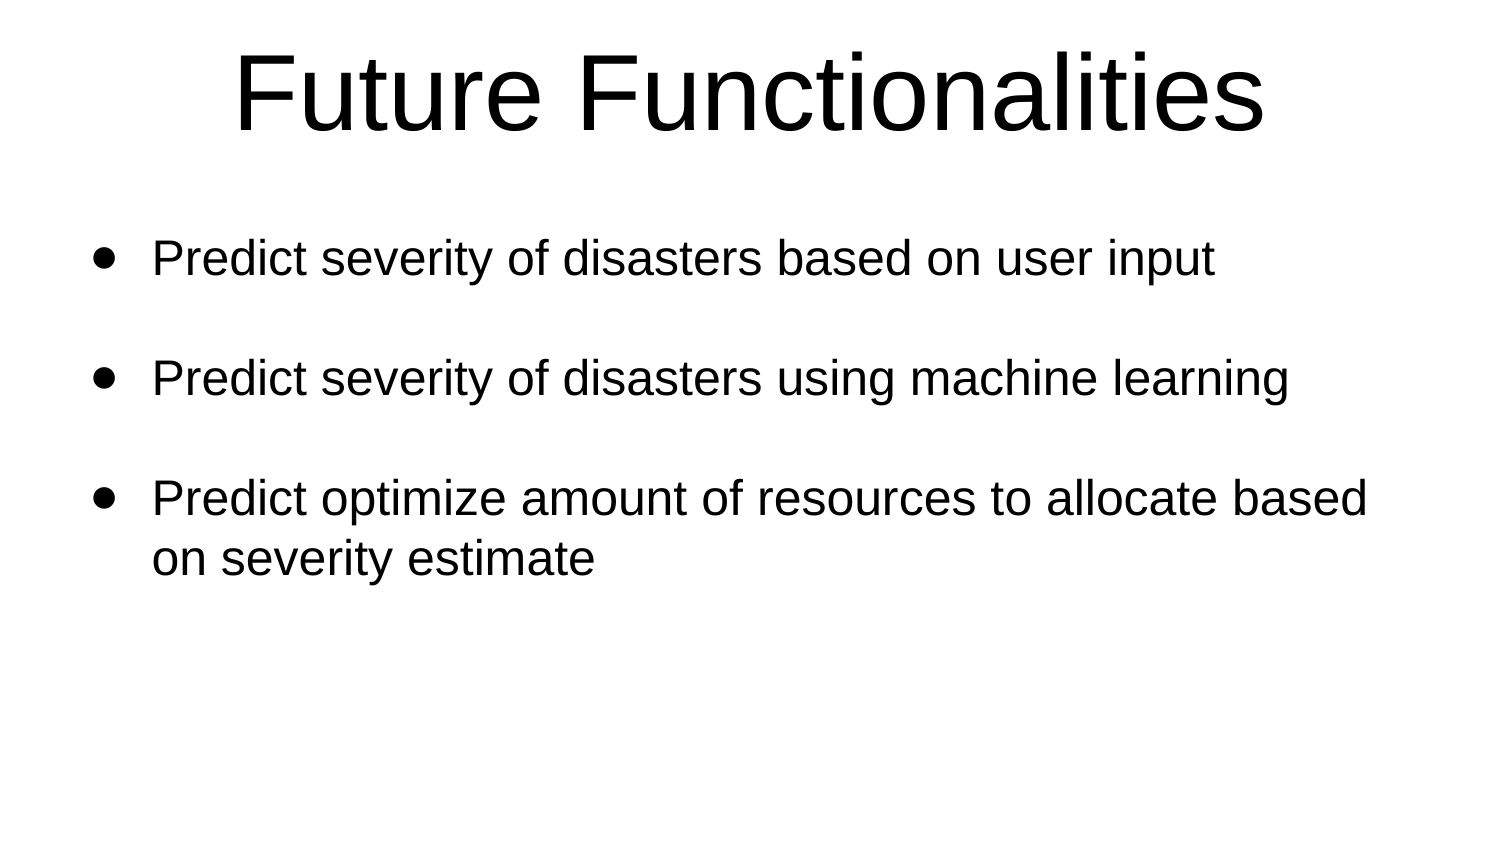

Future Functionalities
Predict severity of disasters based on user input
Predict severity of disasters using machine learning
Predict optimize amount of resources to allocate based on severity estimate